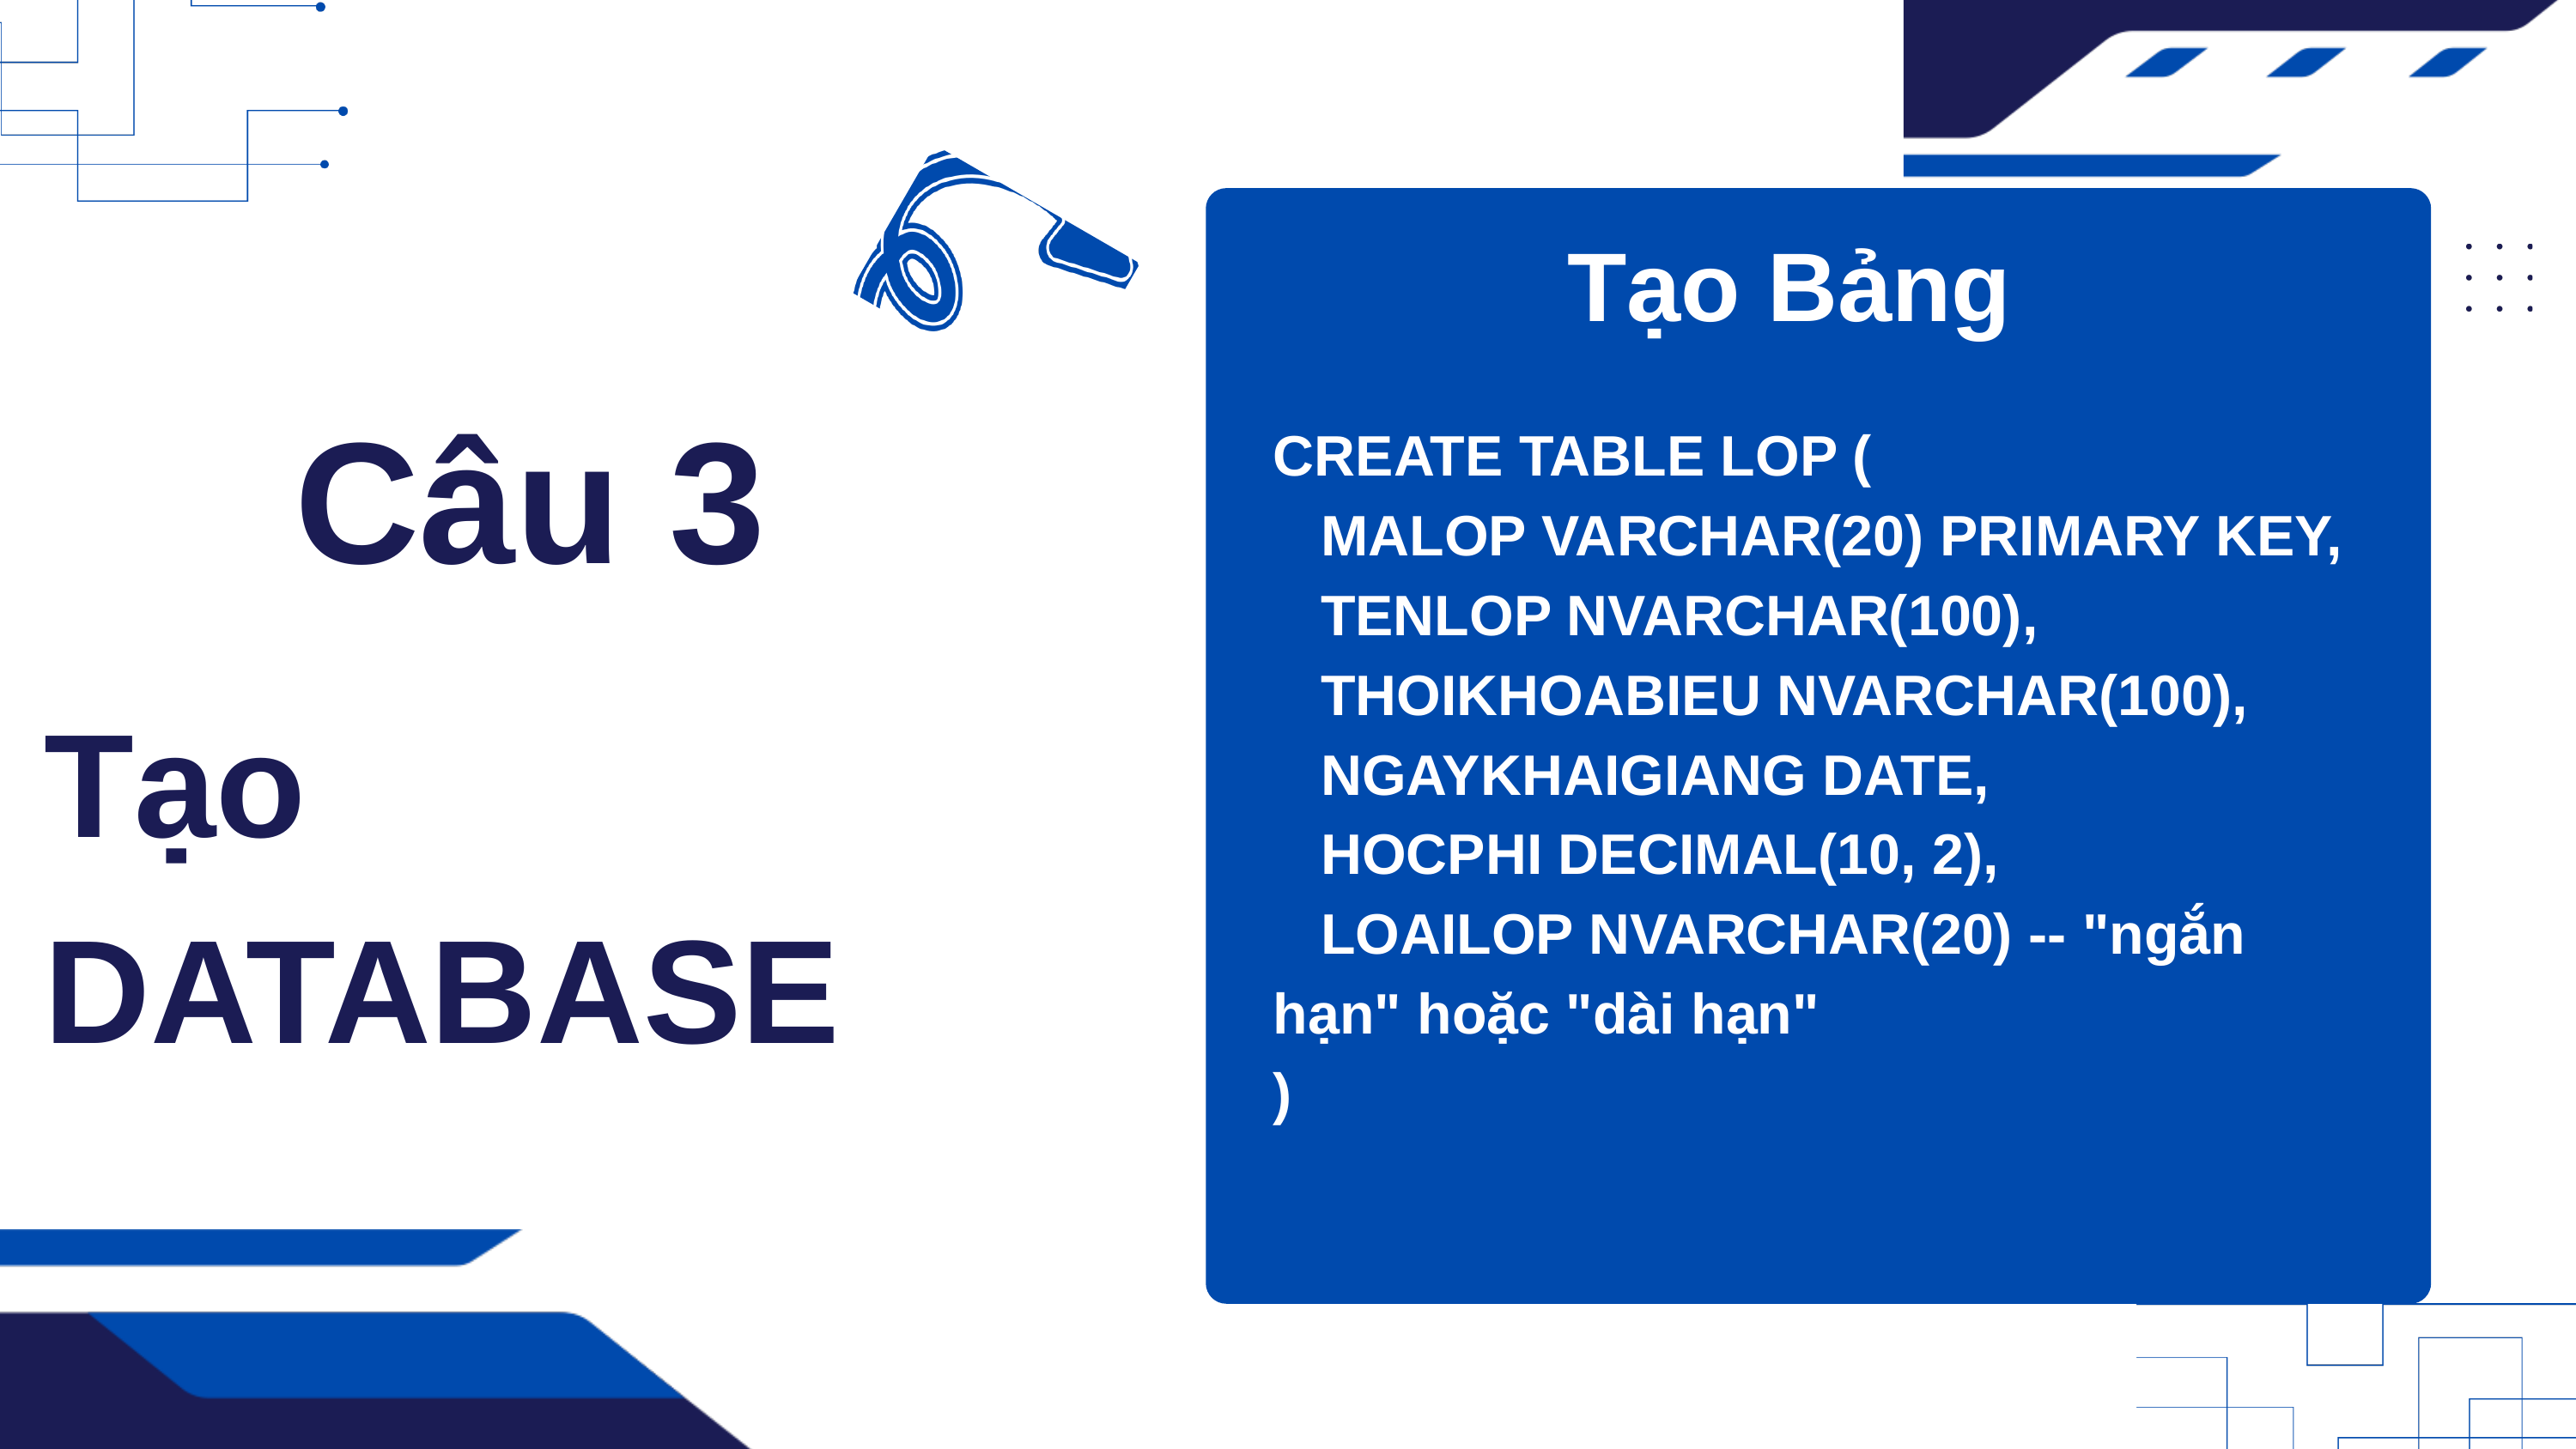

Tạo Bảng

Câu 3
CREATE TABLE LOP (
   MALOP VARCHAR(20) PRIMARY KEY,
   TENLOP NVARCHAR(100),
   THOIKHOABIEU NVARCHAR(100),
   NGAYKHAIGIANG DATE,
   HOCPHI DECIMAL(10, 2),
   LOAILOP NVARCHAR(20) -- "ngắn hạn" hoặc "dài hạn"
)

Tạo DATABASE